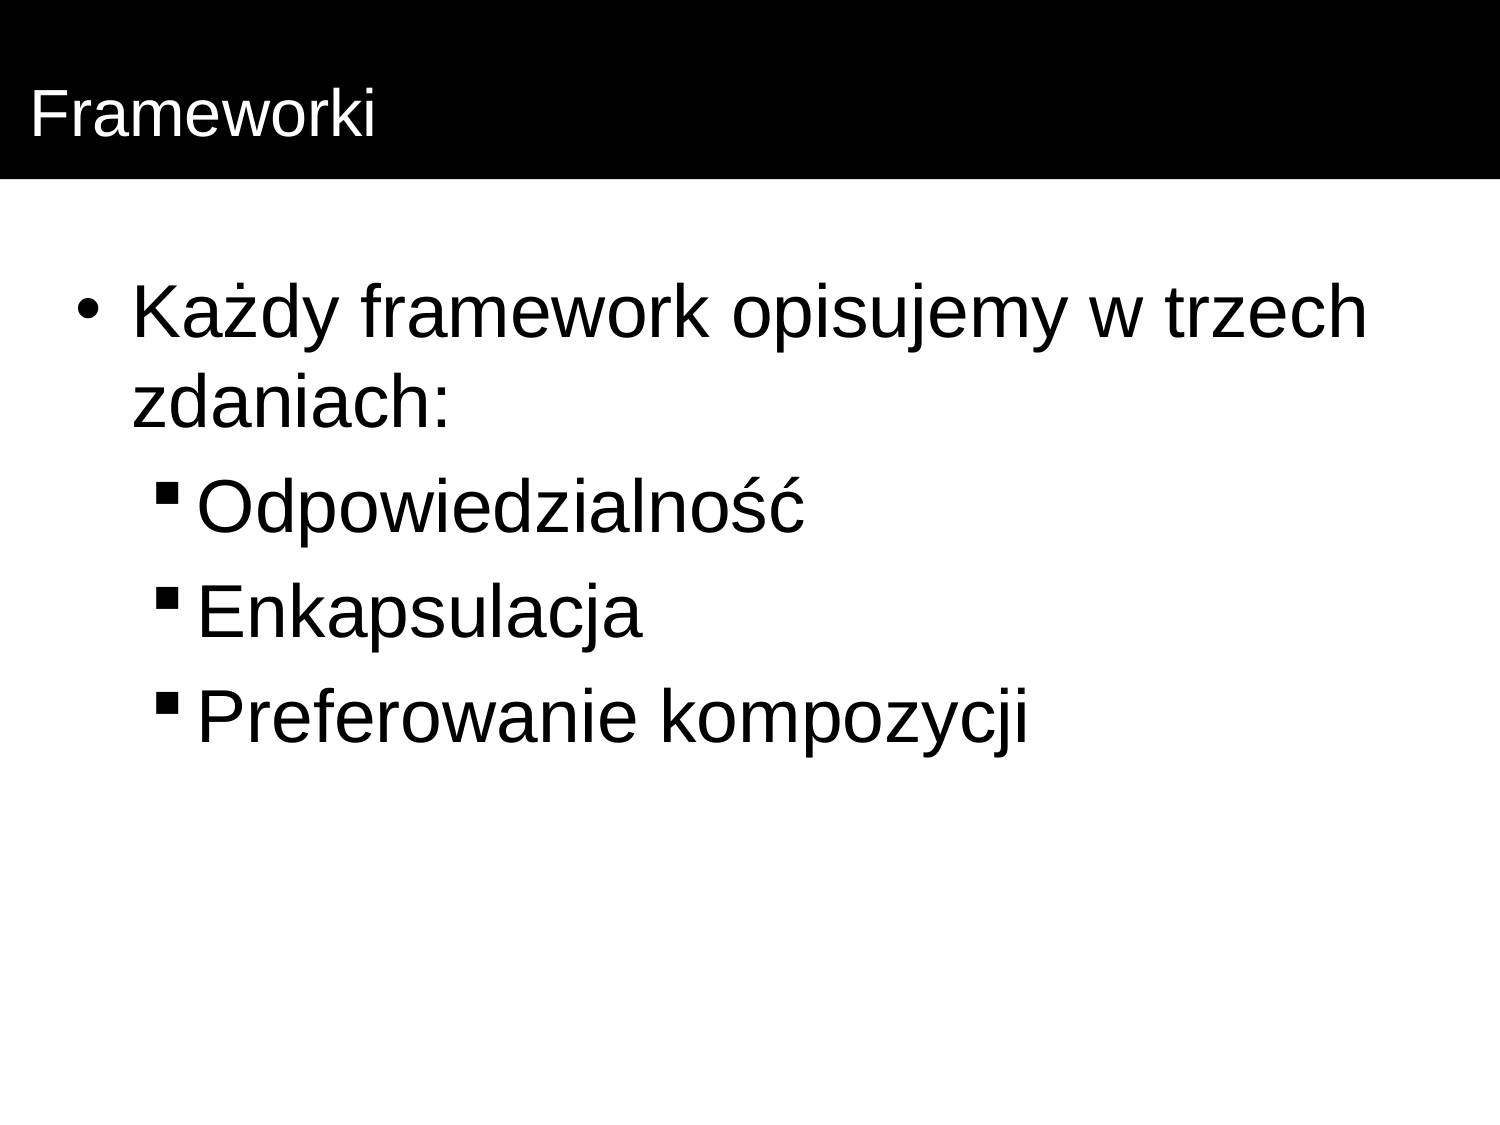

# Frameworki
Każdy framework opisujemy w trzech zdaniach:
Odpowiedzialność
Enkapsulacja
Preferowanie kompozycji